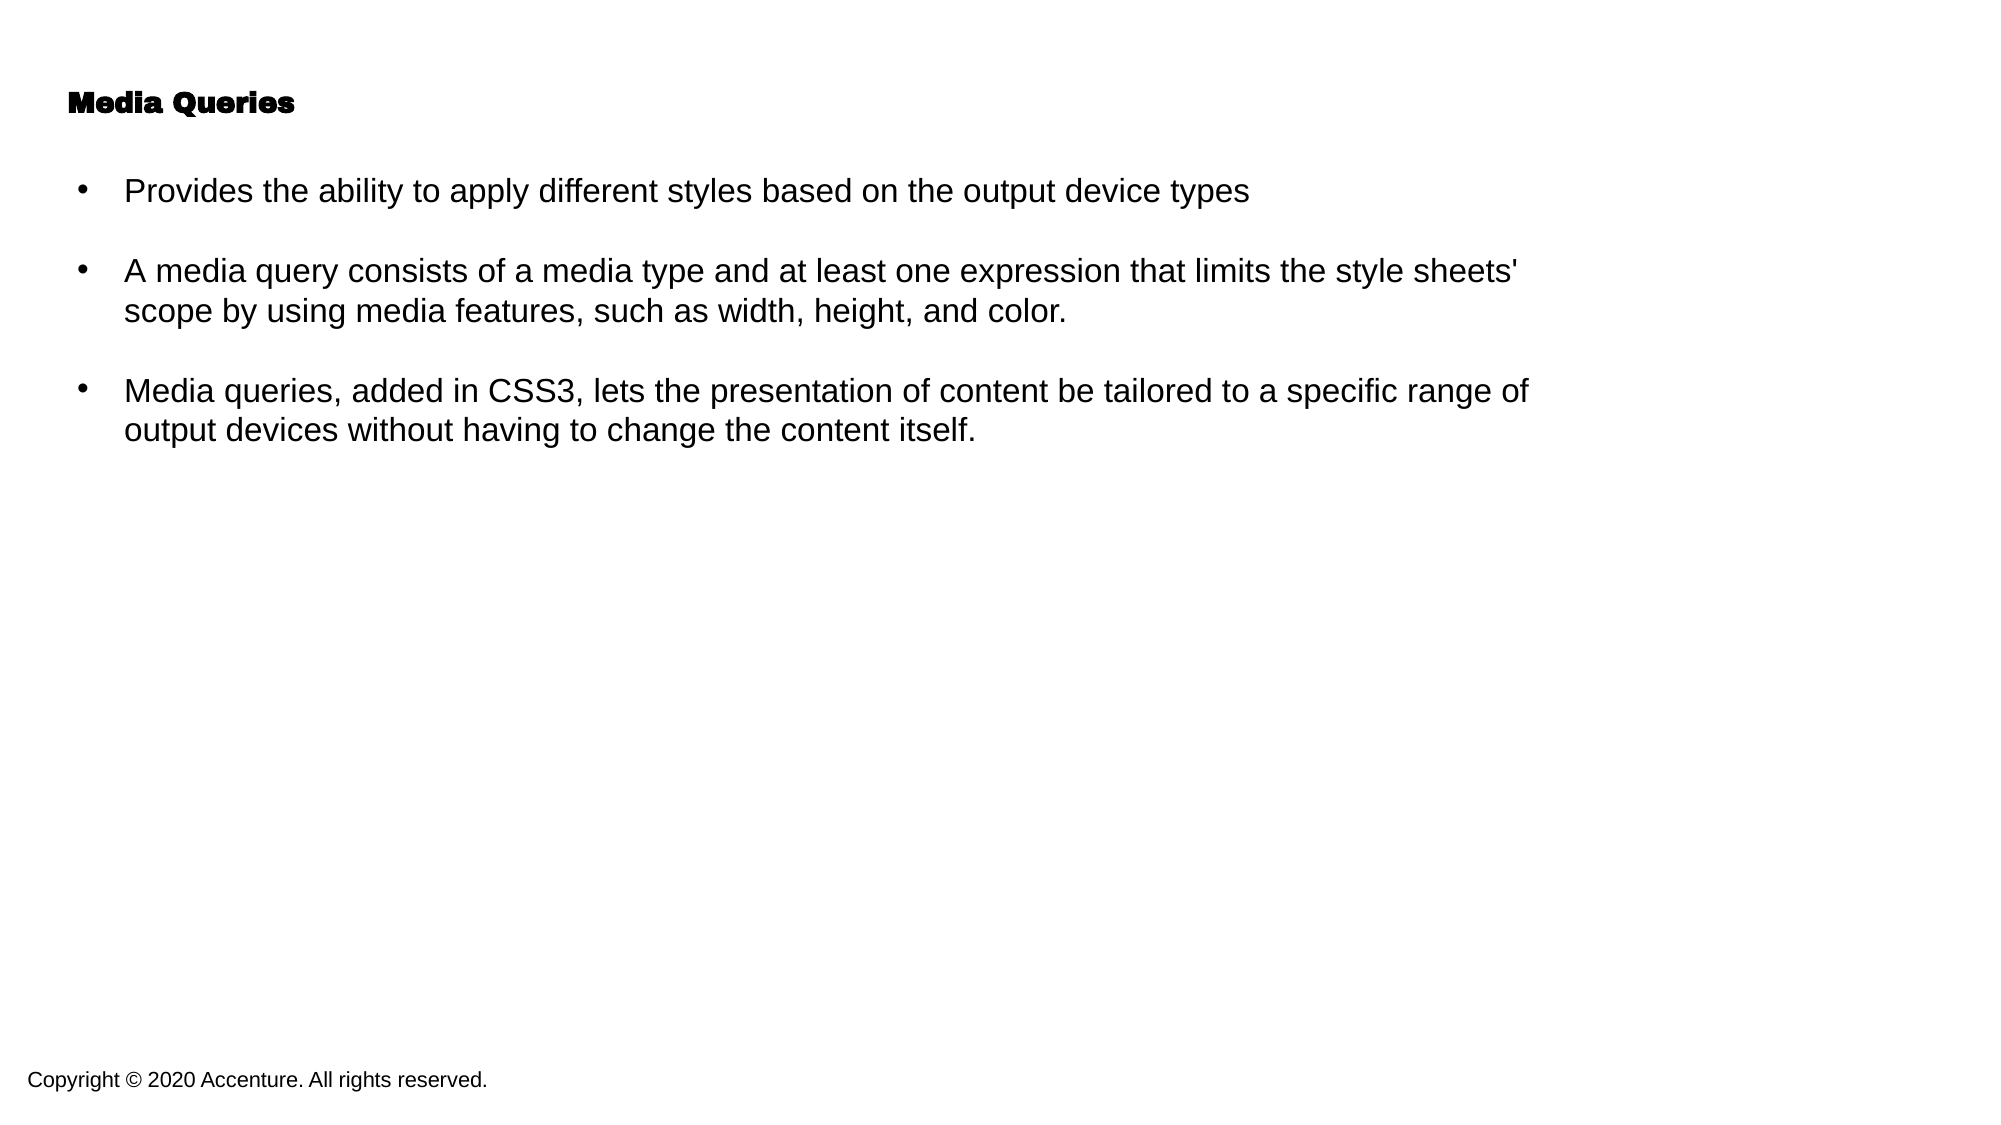

# Media Queries
Provides the ability to apply different styles based on the output device types

A media query consists of a media type and at least one expression that limits the style sheets' scope by using media features, such as width, height, and color.

Media queries, added in CSS3, lets the presentation of content be tailored to a specific range of output devices without having to change the content itself.